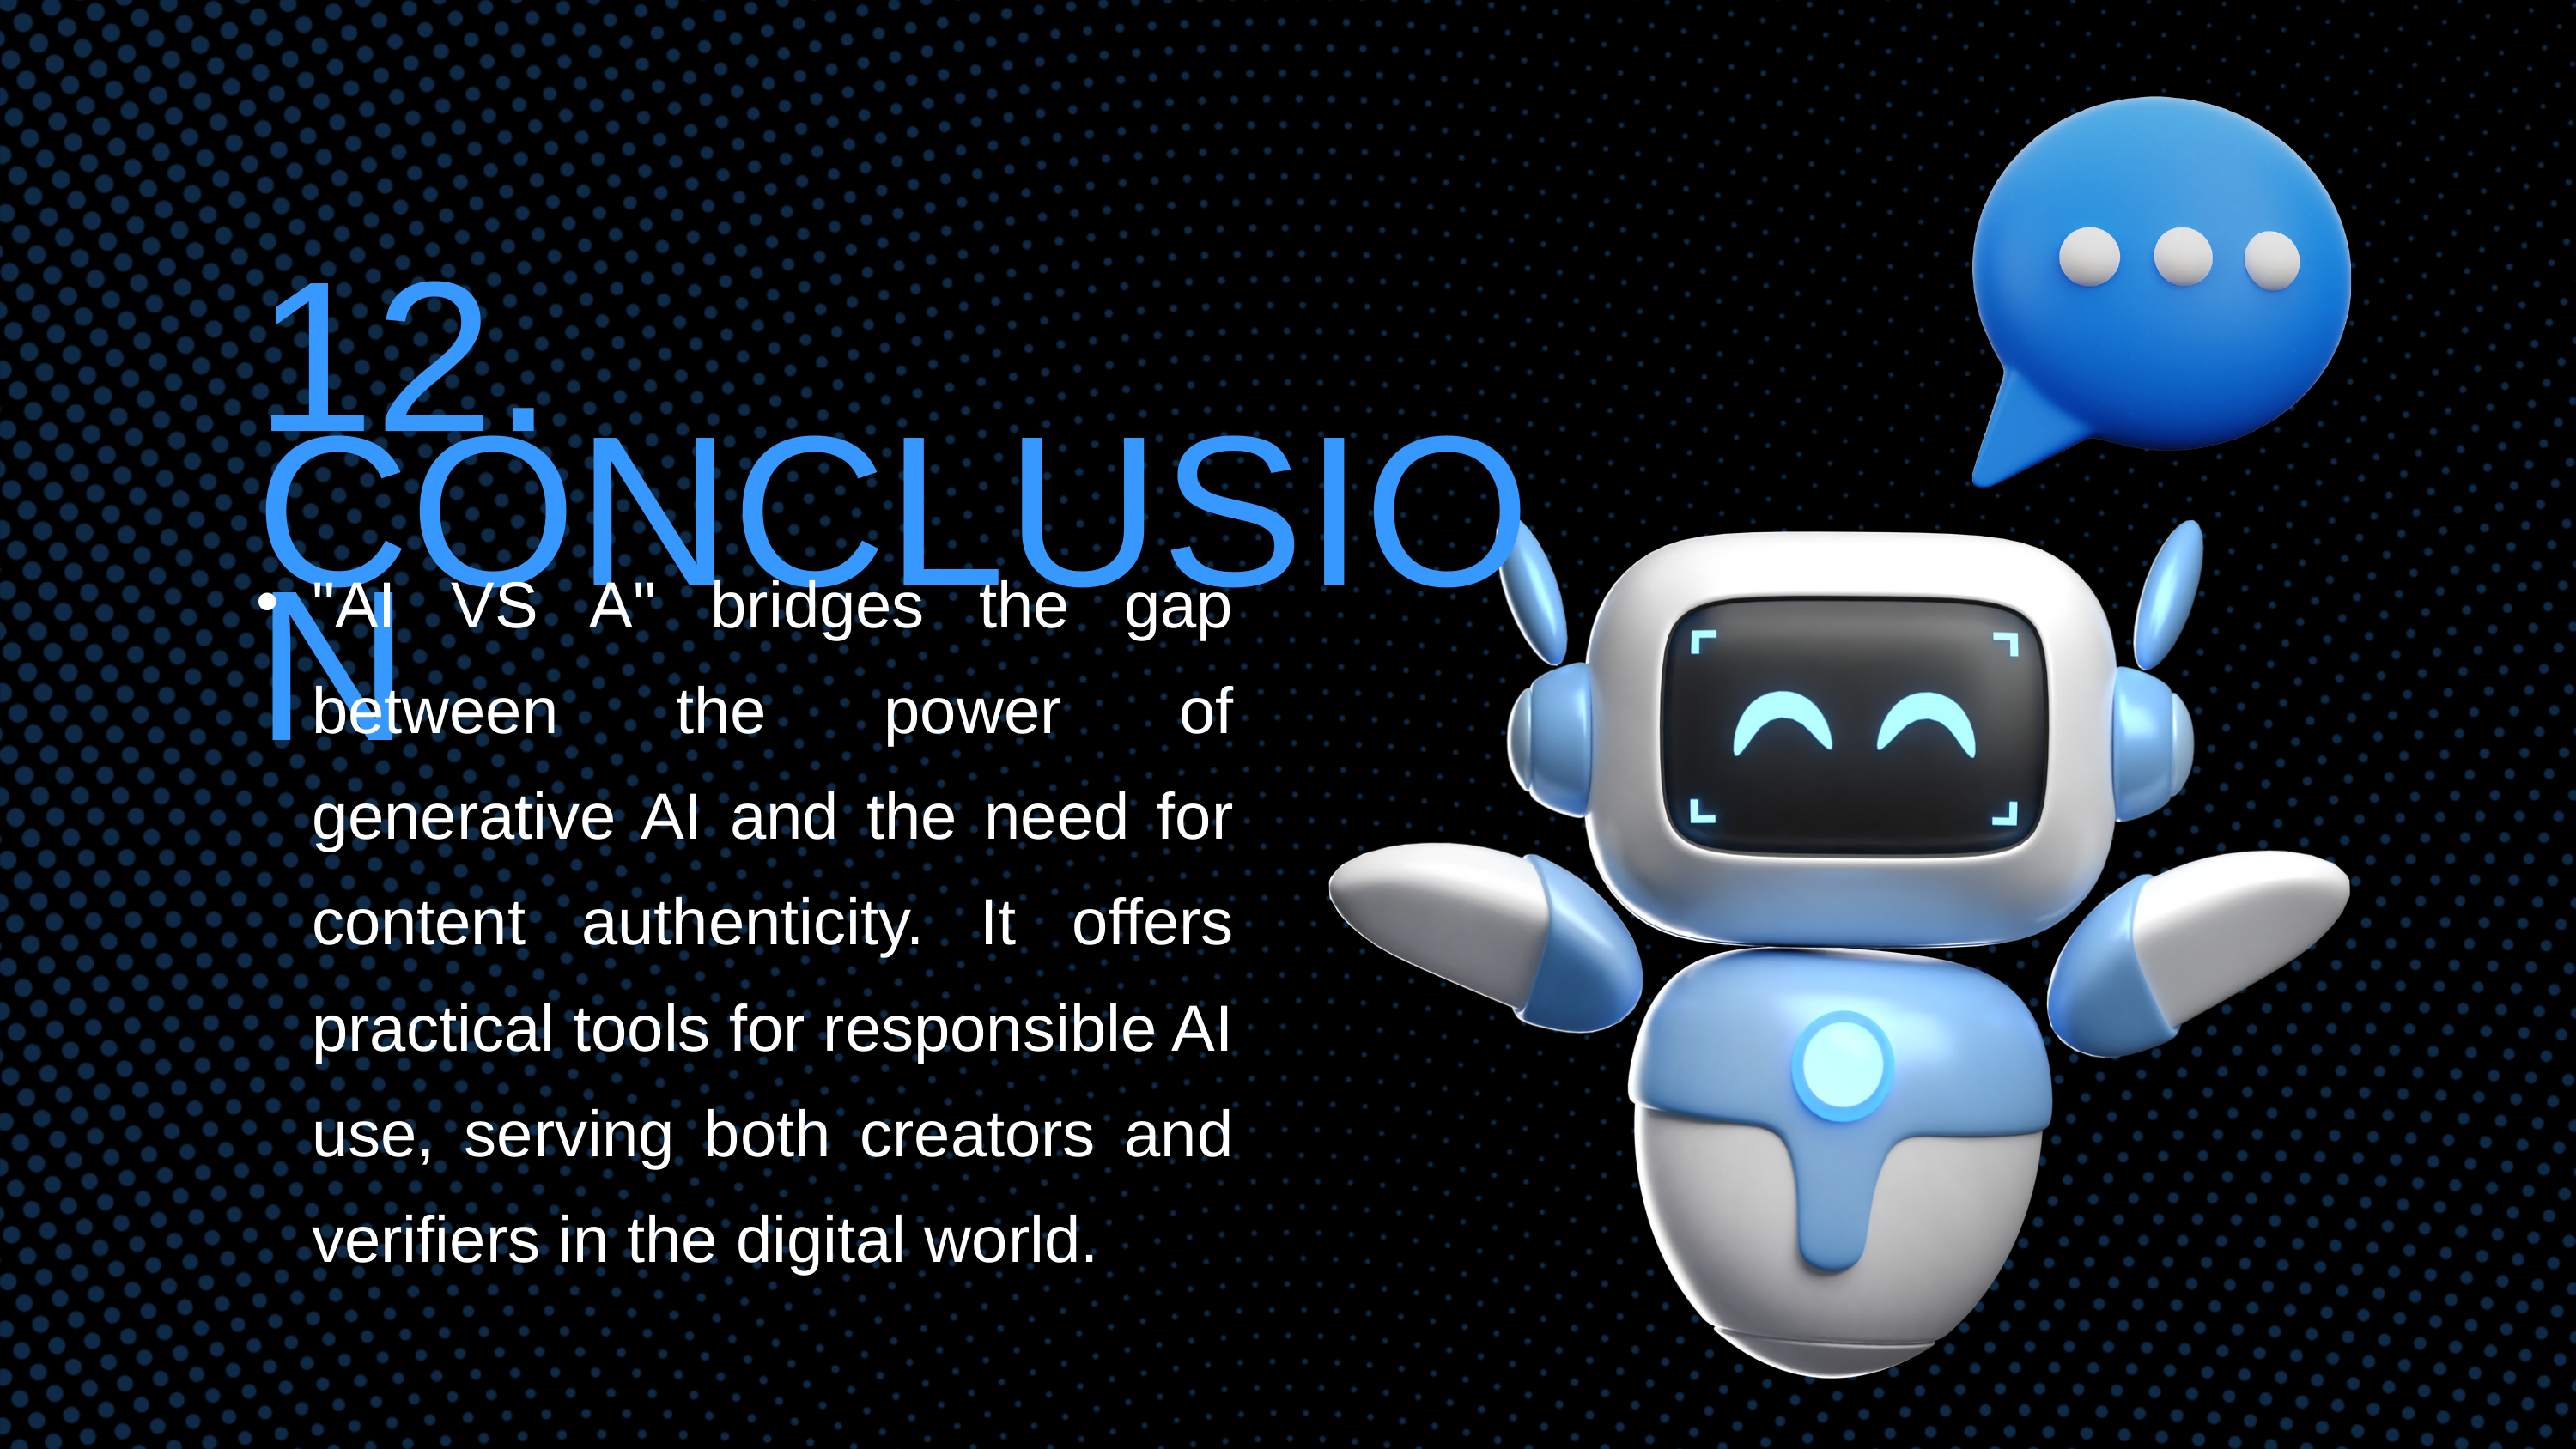

12. CONCLUSION

"AI VS A" bridges the gap between the power of generative AI and the need for content authenticity. It offers practical tools for responsible AI use, serving both creators and verifiers in the digital world.